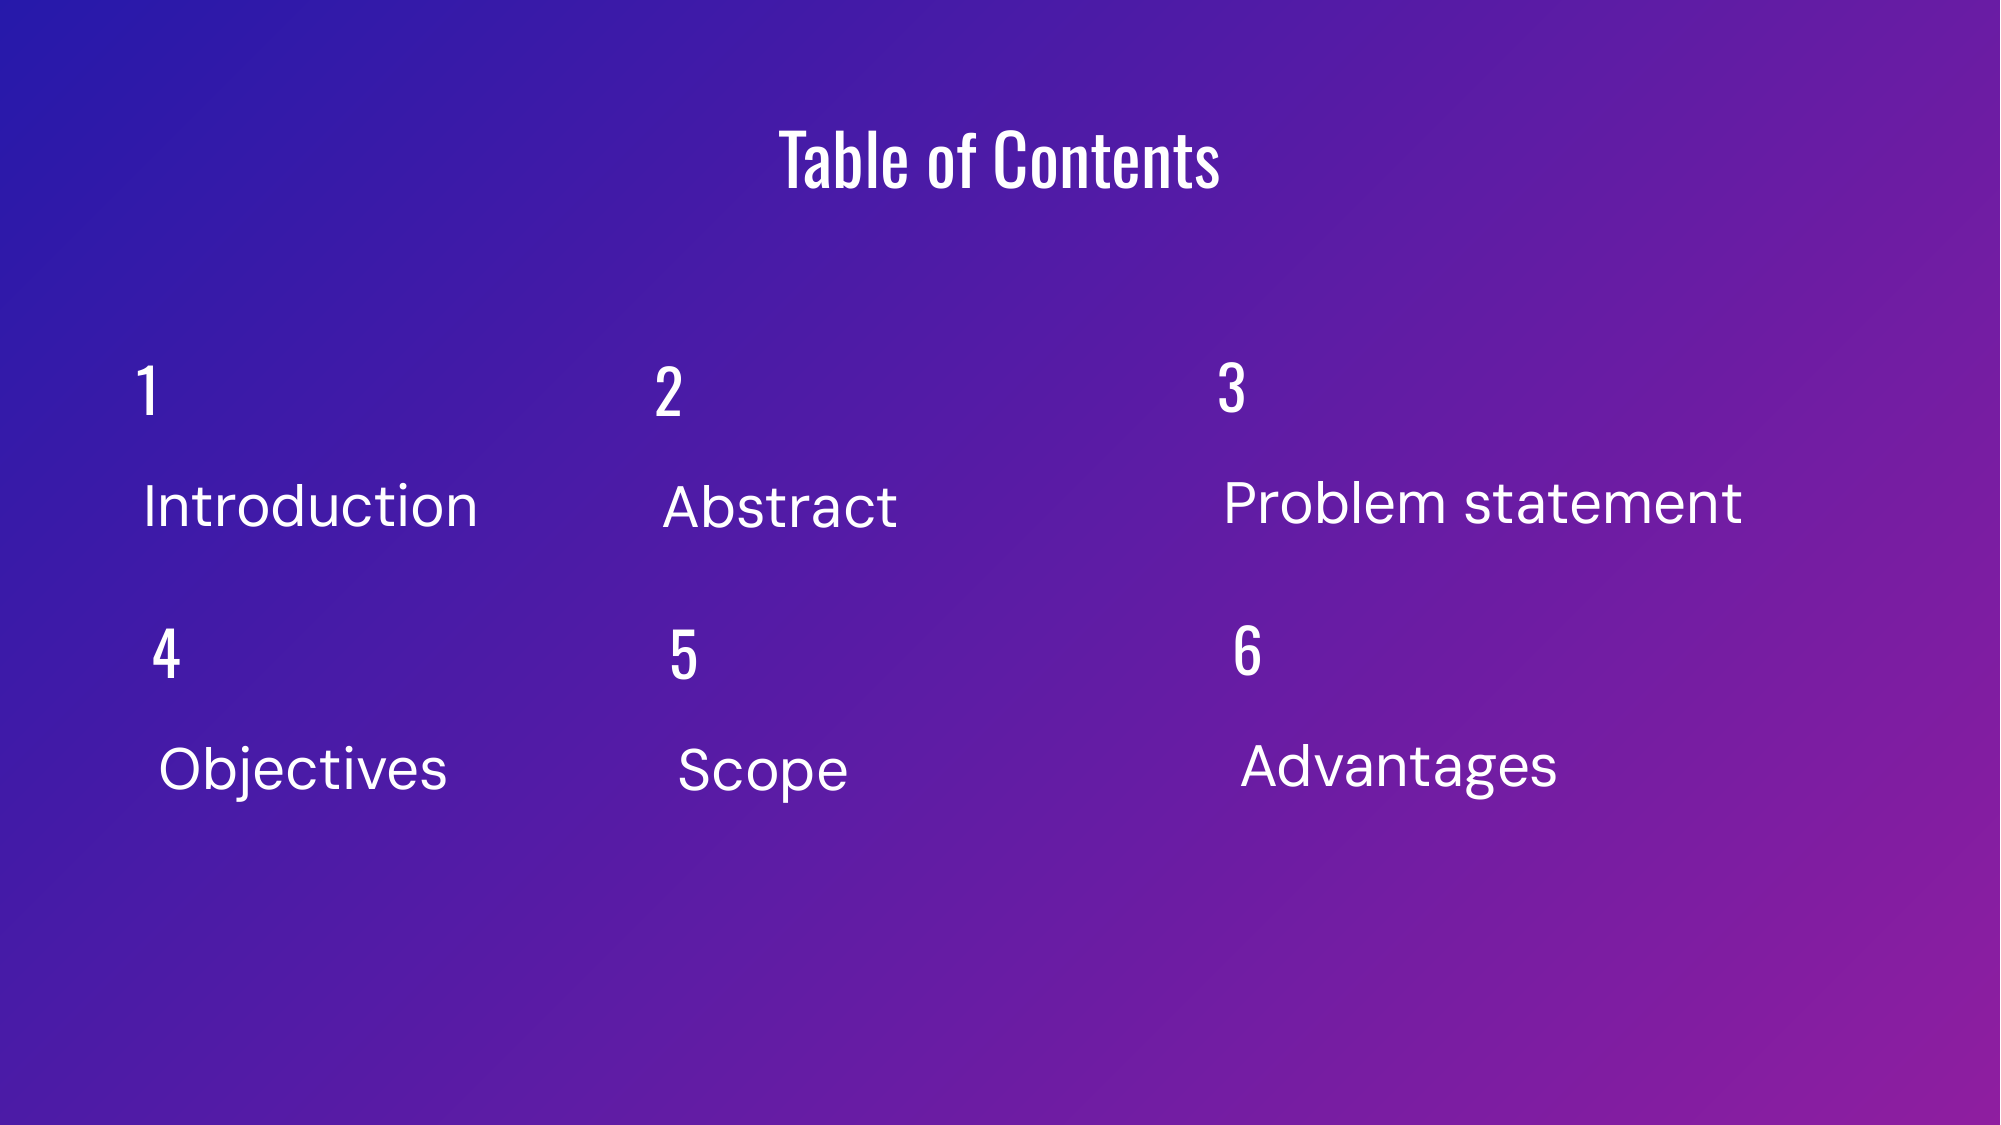

Table of Contents
3
# 1
2
Problem statement
Introduction
Abstract
6
4
5
Advantages
Objectives
Scope